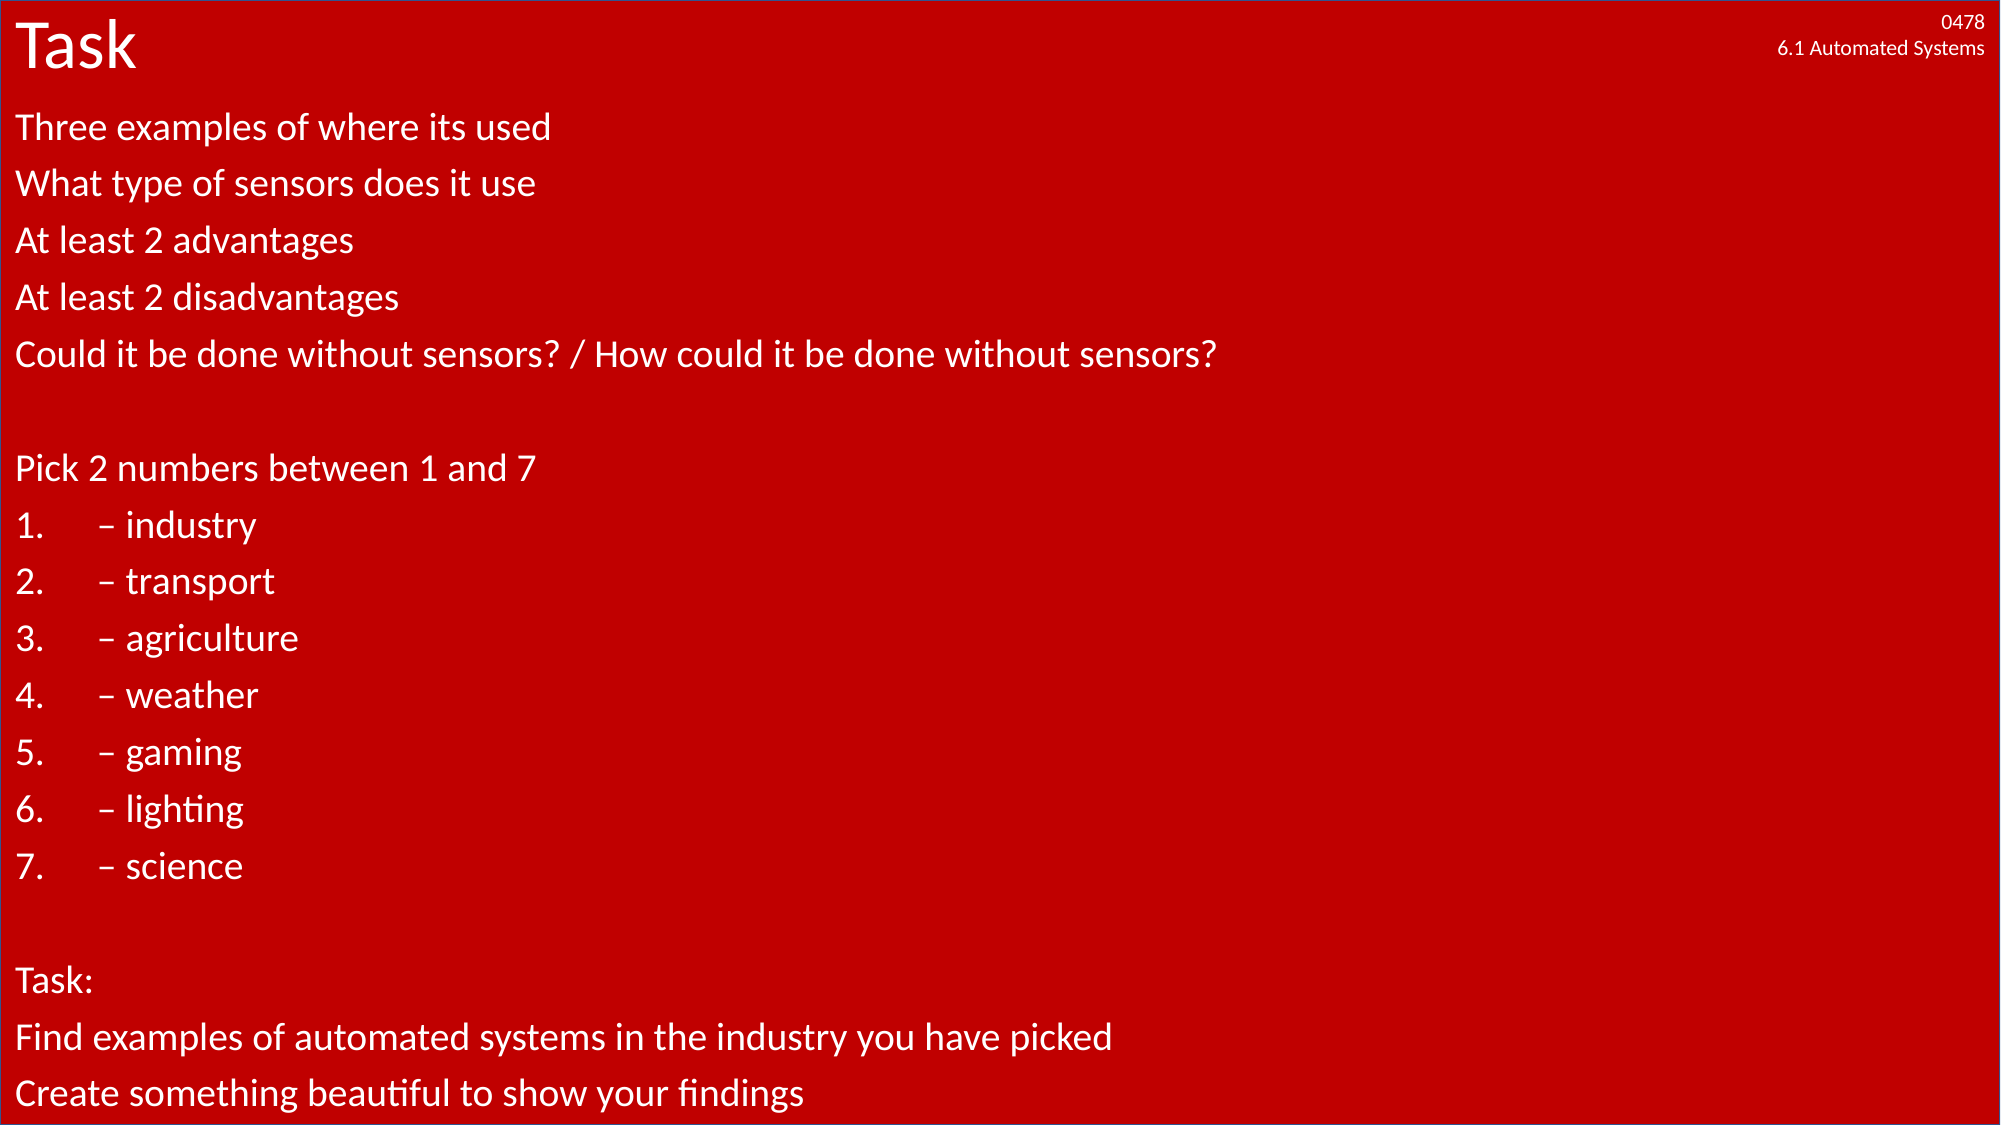

# Task
Three examples of where its used
What type of sensors does it use
At least 2 advantages
At least 2 disadvantages
Could it be done without sensors? / How could it be done without sensors?

Pick 2 numbers between 1 and 7
– industry
– transport
– agriculture
– weather
– gaming
– lighting
– science

Task:
Find examples of automated systems in the industry you have picked
Create something beautiful to show your findings